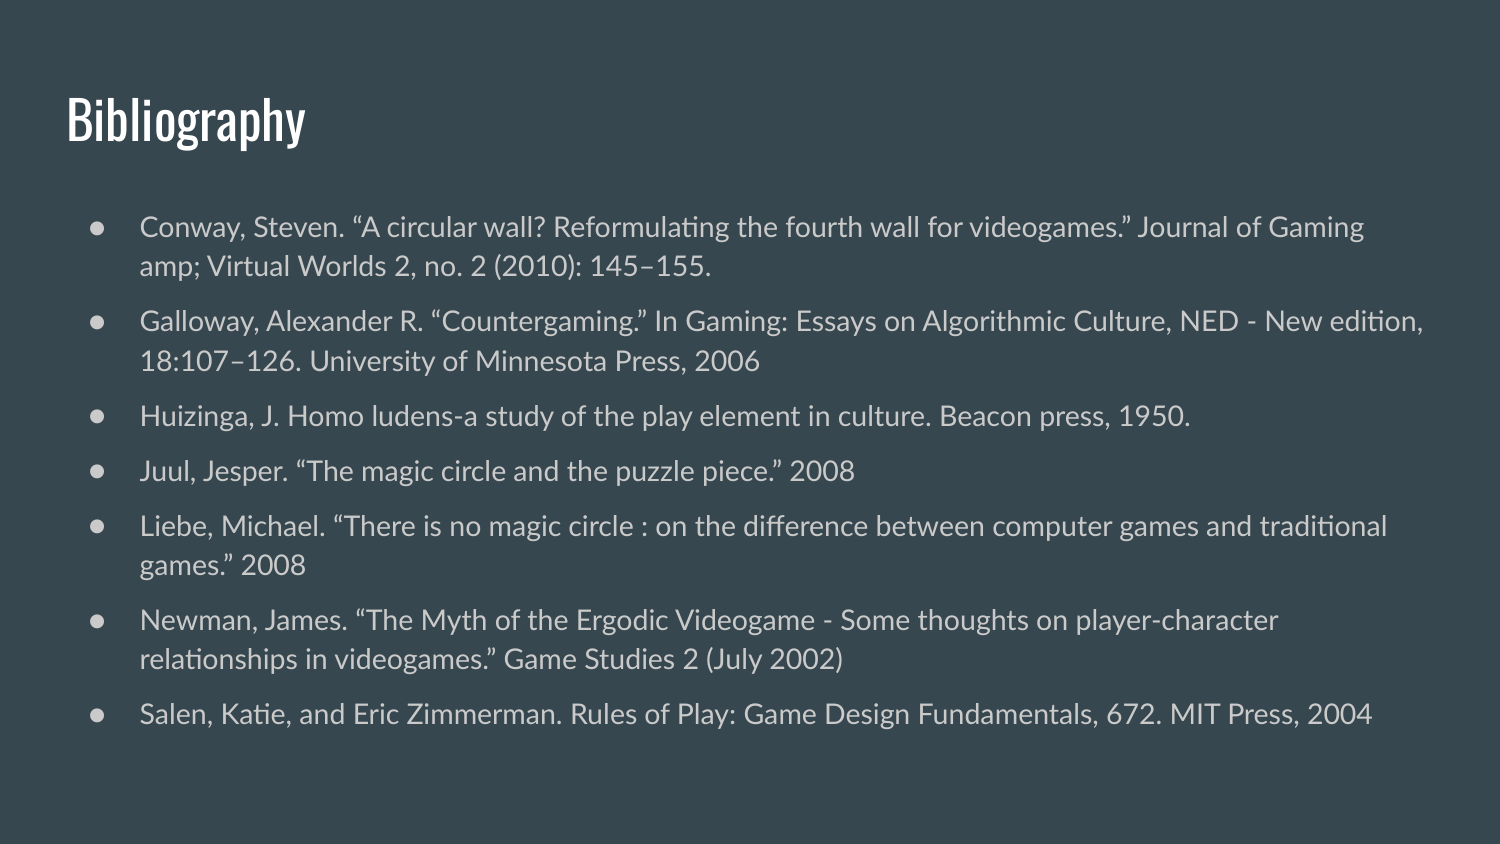

# Bibliography
Conway, Steven. “A circular wall? Reformulating the fourth wall for videogames.” Journal of Gaming amp; Virtual Worlds 2, no. 2 (2010): 145–155.
Galloway, Alexander R. “Countergaming.” In Gaming: Essays on Algorithmic Culture, NED - New edition, 18:107–126. University of Minnesota Press, 2006
Huizinga, J. Homo ludens-a study of the play element in culture. Beacon press, 1950.
Juul, Jesper. “The magic circle and the puzzle piece.” 2008
Liebe, Michael. “There is no magic circle : on the difference between computer games and traditional games.” 2008
Newman, James. “The Myth of the Ergodic Videogame - Some thoughts on player-character relationships in videogames.” Game Studies 2 (July 2002)
Salen, Katie, and Eric Zimmerman. Rules of Play: Game Design Fundamentals, 672. MIT Press, 2004